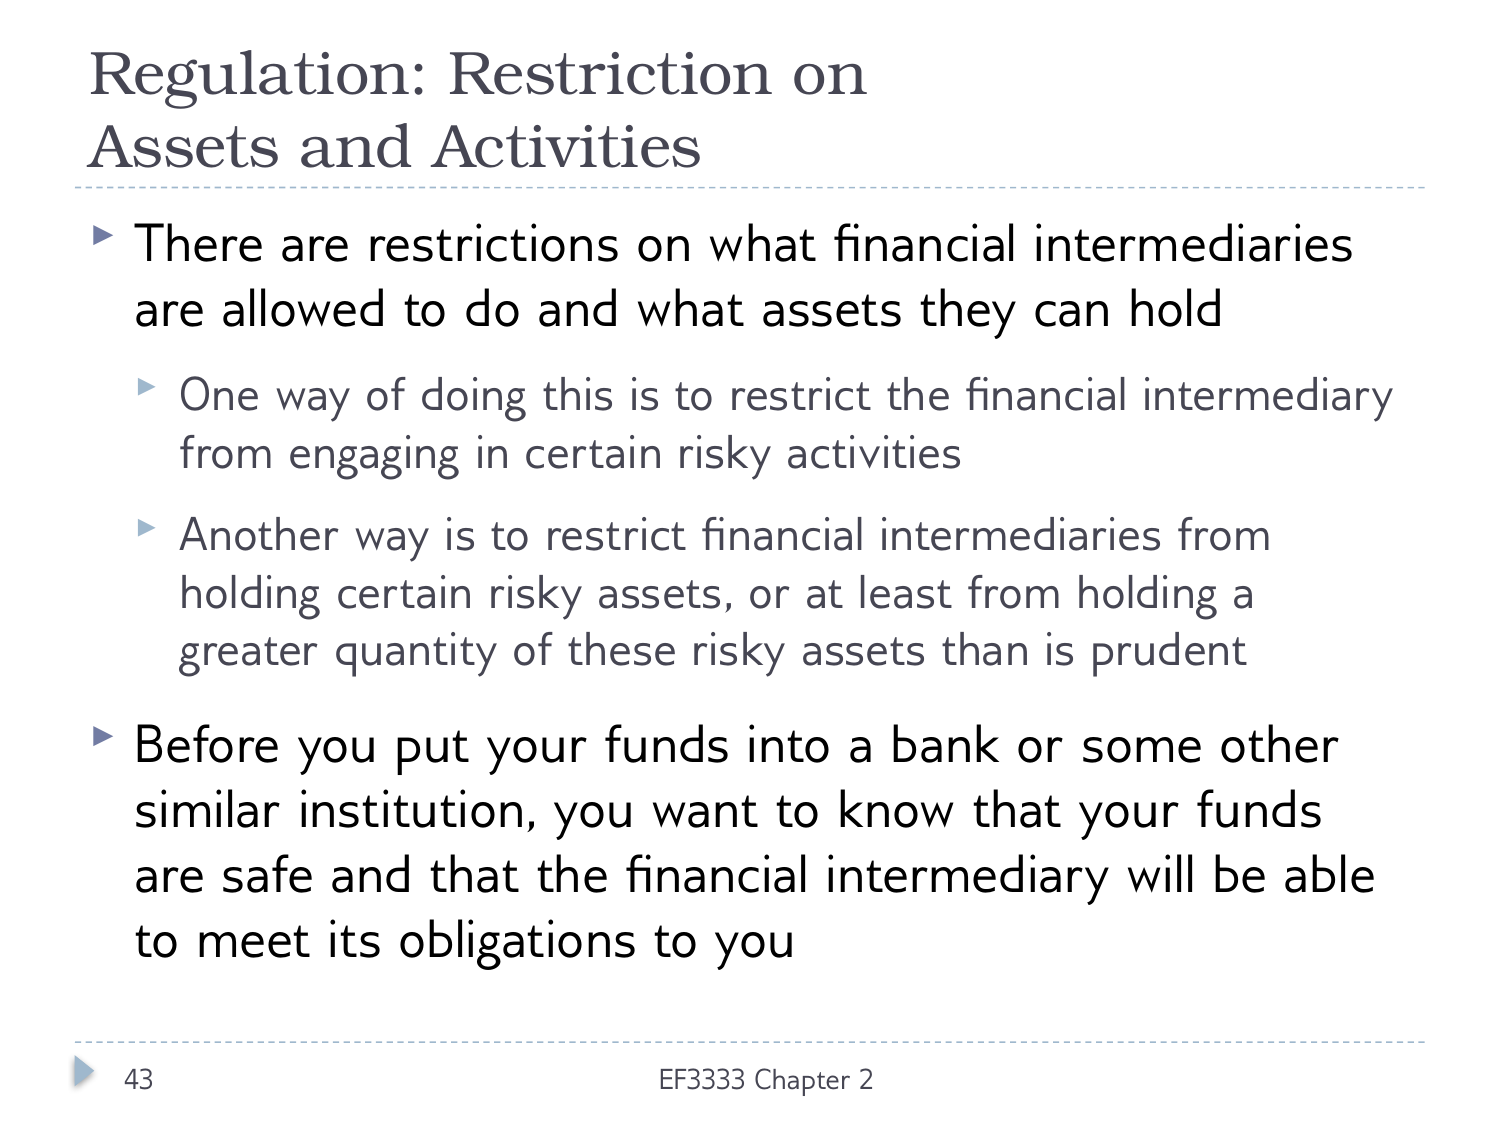

# Regulation: Restriction on Assets and Activities
There are restrictions on what financial intermediaries are allowed to do and what assets they can hold
One way of doing this is to restrict the financial intermediary from engaging in certain risky activities
Another way is to restrict financial intermediaries from holding certain risky assets, or at least from holding a greater quantity of these risky assets than is prudent
Before you put your funds into a bank or some other similar institution, you want to know that your funds are safe and that the financial intermediary will be able to meet its obligations to you
43
EF3333 Chapter 2